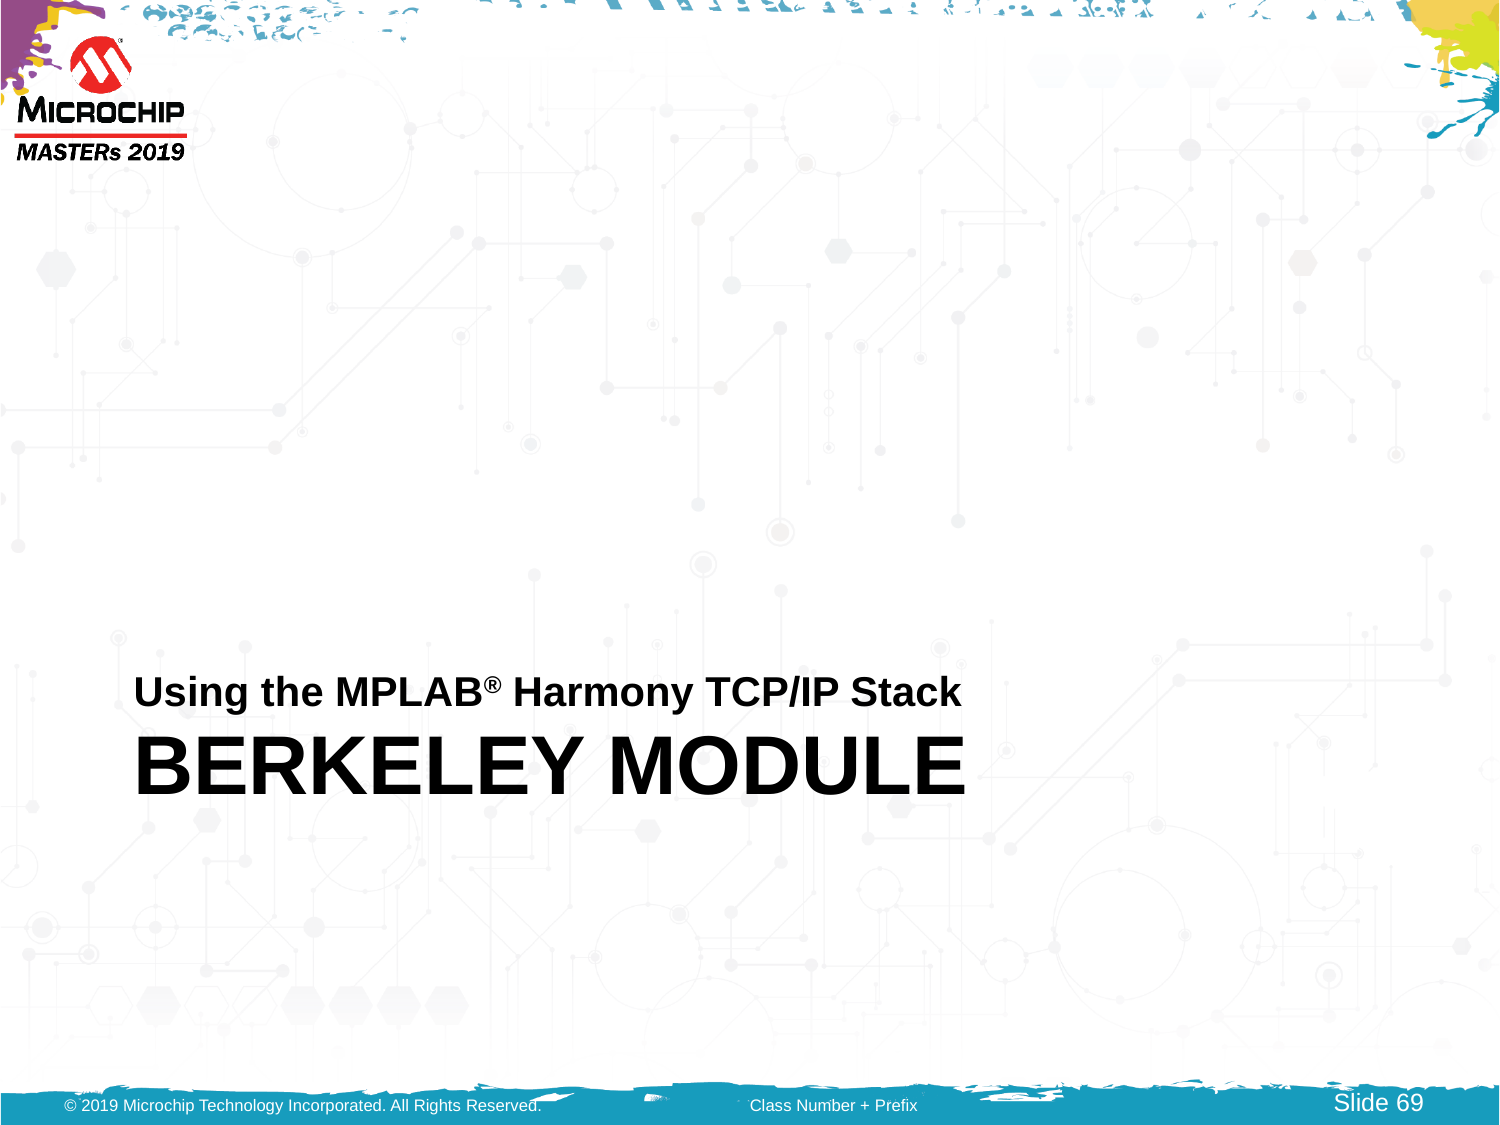

Using the MPLAB® Harmony TCP/IP Stack
# BERKELEY MODULE